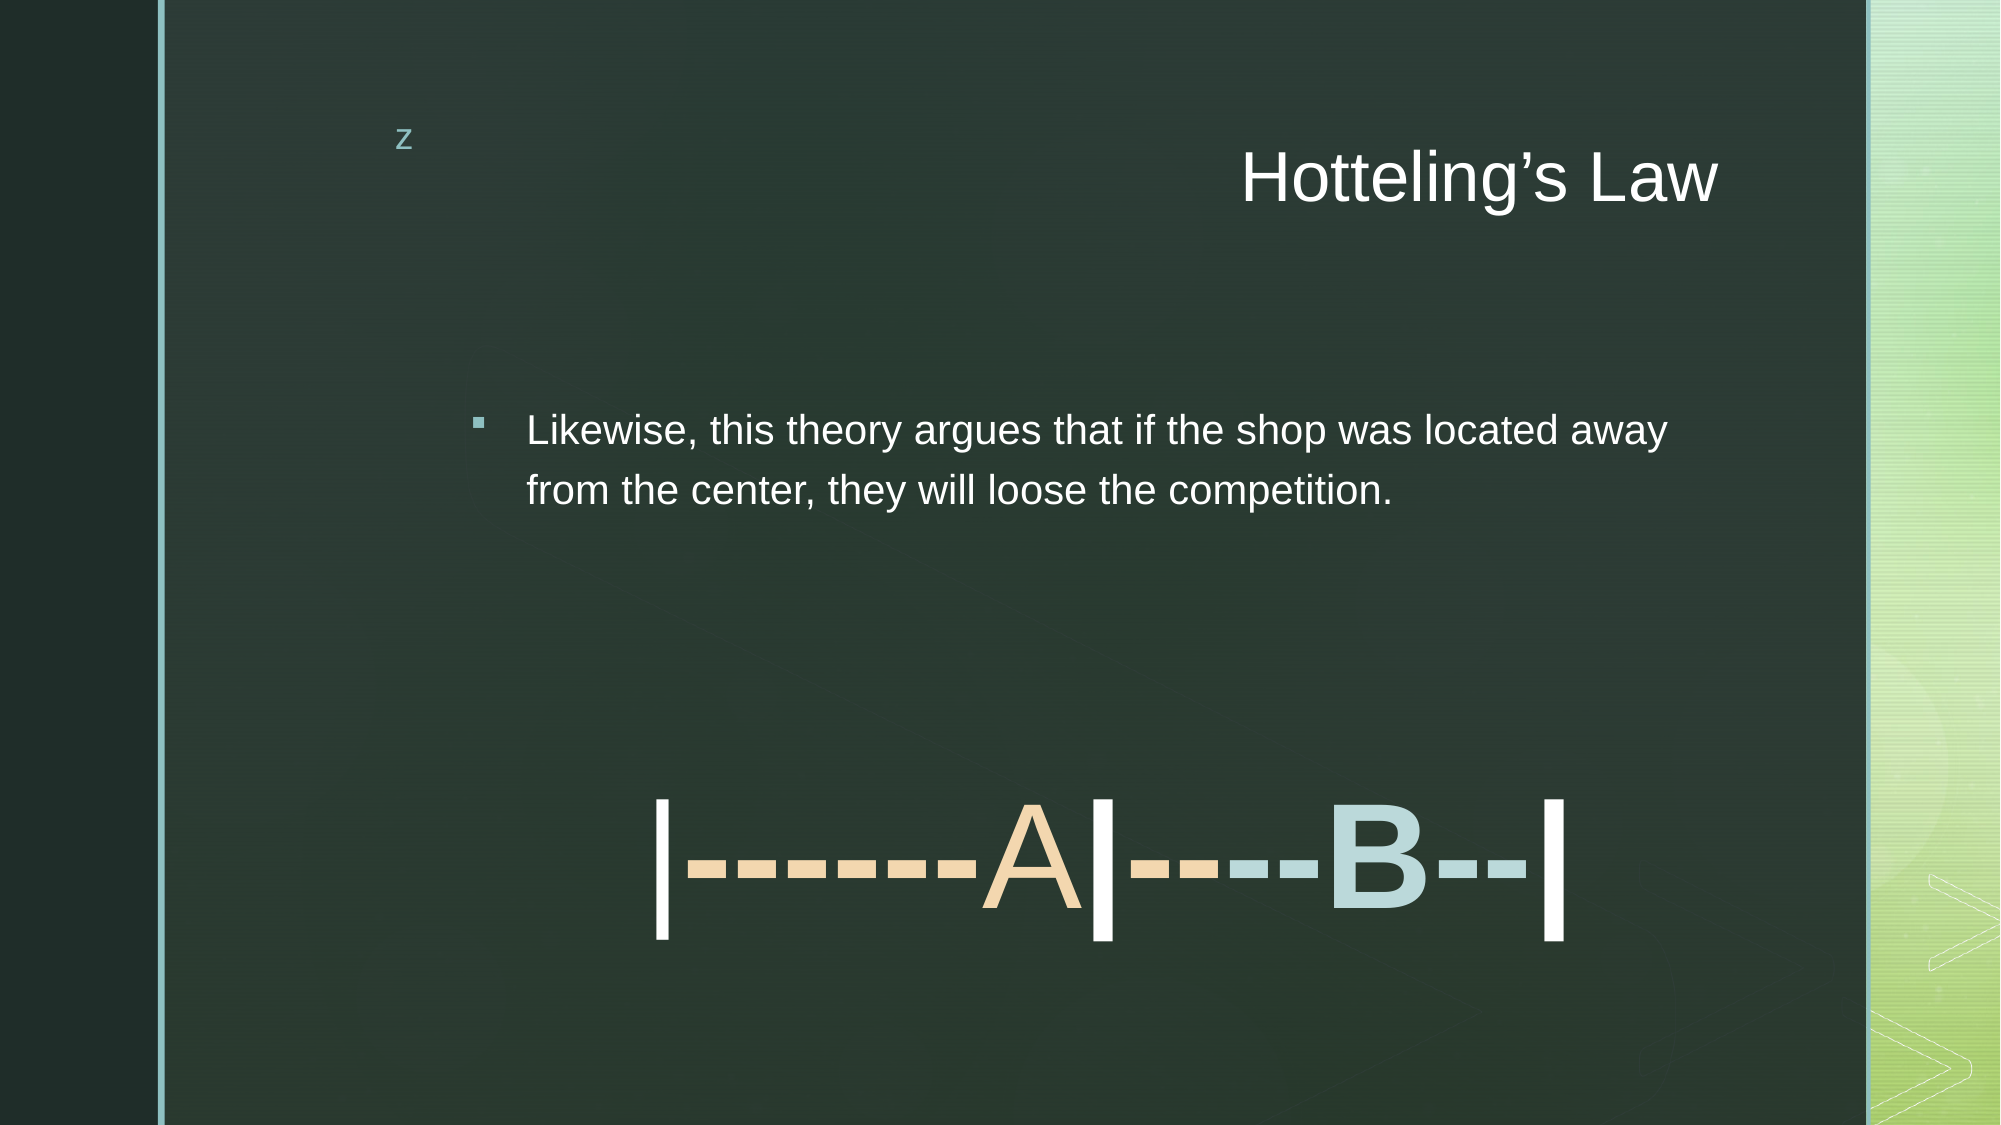

# Hotteling’s Law
Likewise, this theory argues that if the shop was located away from the center, they will loose the competition.
|------A|----B--|